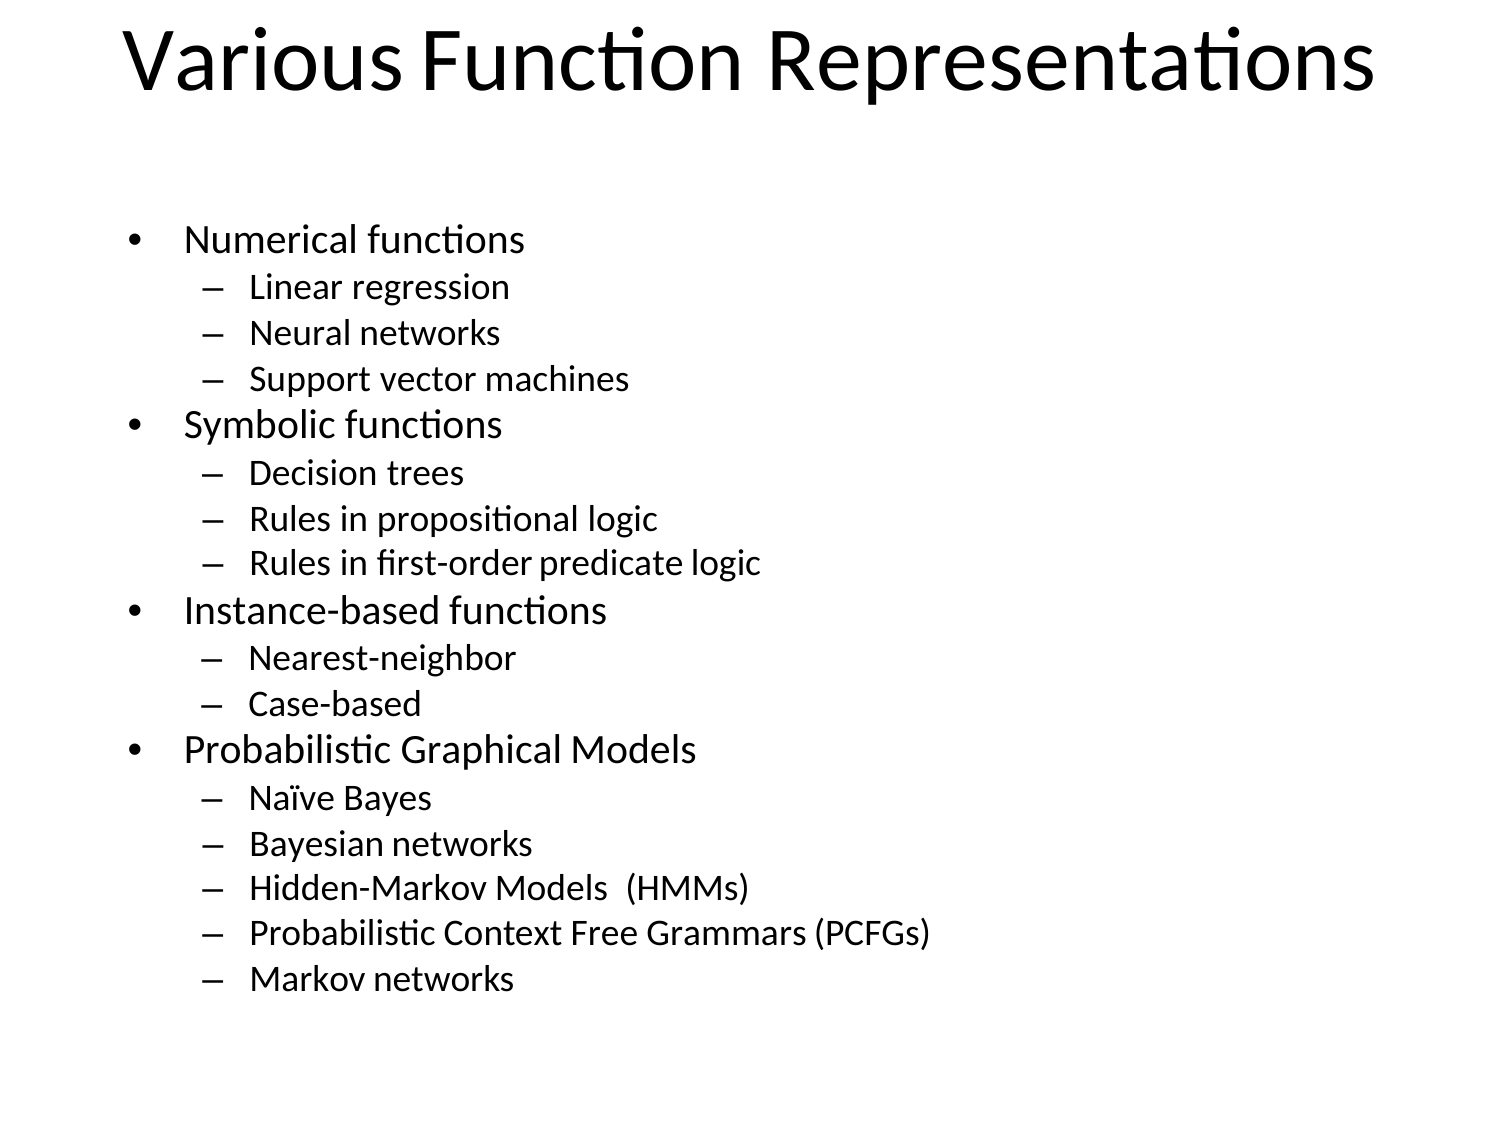

Various	Function	Representations

•	Numerical	functions
–	Linear	regression
–	Neural	networks
–	Support	vector	machines
•	Symbolic	functions
–	Decision	trees
–	Rules	in	propositional	logic
–	Rules	in	first-order	predicate	logic
•	Instance-based	functions
–	Nearest-neighbor
–	Case-based
•	Probabilistic	Graphical	Models
–	Naïve	Bayes
–	Bayesian	networks
–	Hidden-Markov	Models		(HMMs)
–	Probabilistic	Context	Free	Grammars	(PCFGs)
–	Markov	networks